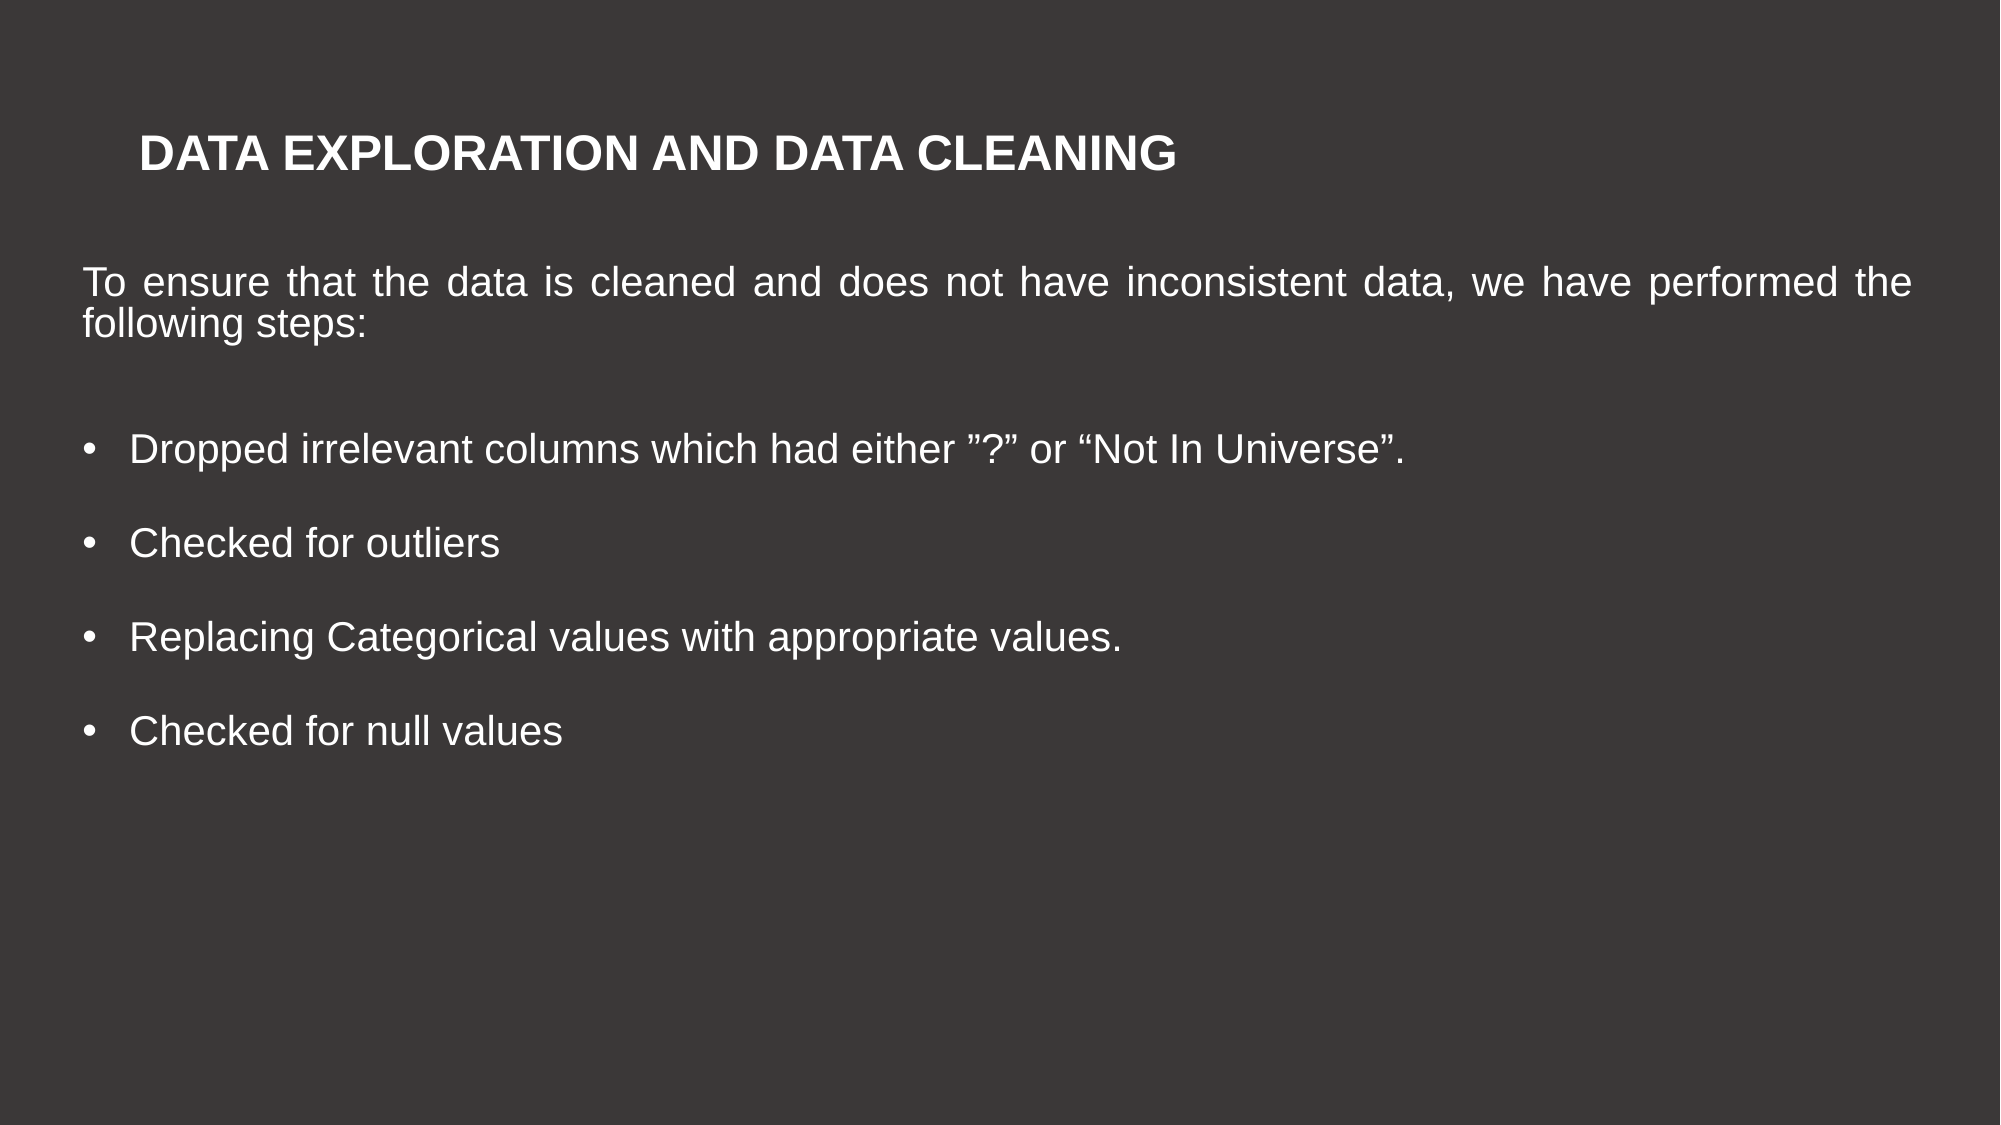

# DATA EXPLORATION AND DATA CLEANING
To ensure that the data is cleaned and does not have inconsistent data, we have performed the following steps:

Dropped irrelevant columns which had either ”?” or “Not In Universe”.

Checked for outliers

Replacing Categorical values with appropriate values.

Checked for null values